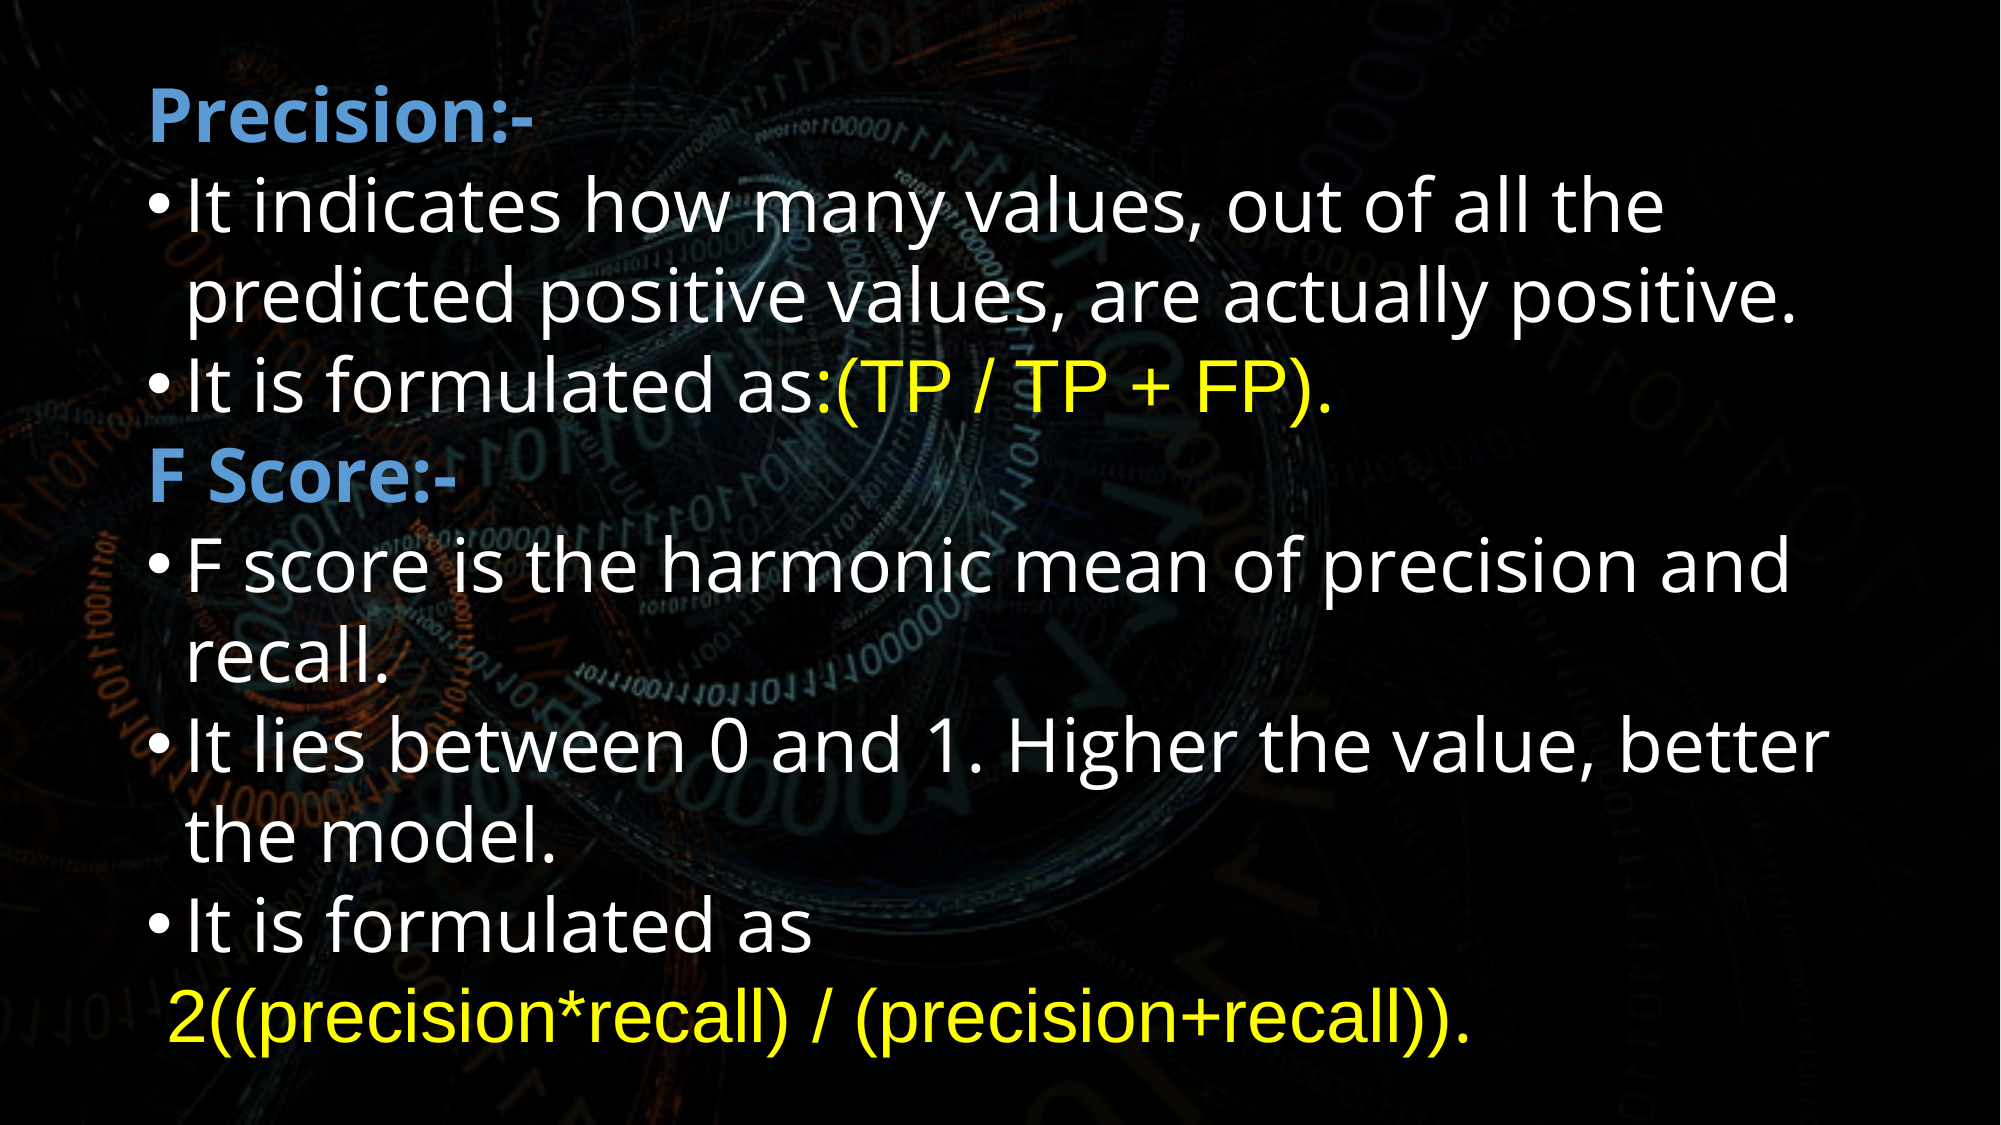

Precision:-
It indicates how many values, out of all the predicted positive values, are actually positive.
It is formulated as:(TP / TP + FP).
F Score:-
F score is the harmonic mean of precision and recall.
It lies between 0 and 1. Higher the value, better the model.
It is formulated as
 2((precision*recall) / (precision+recall)).